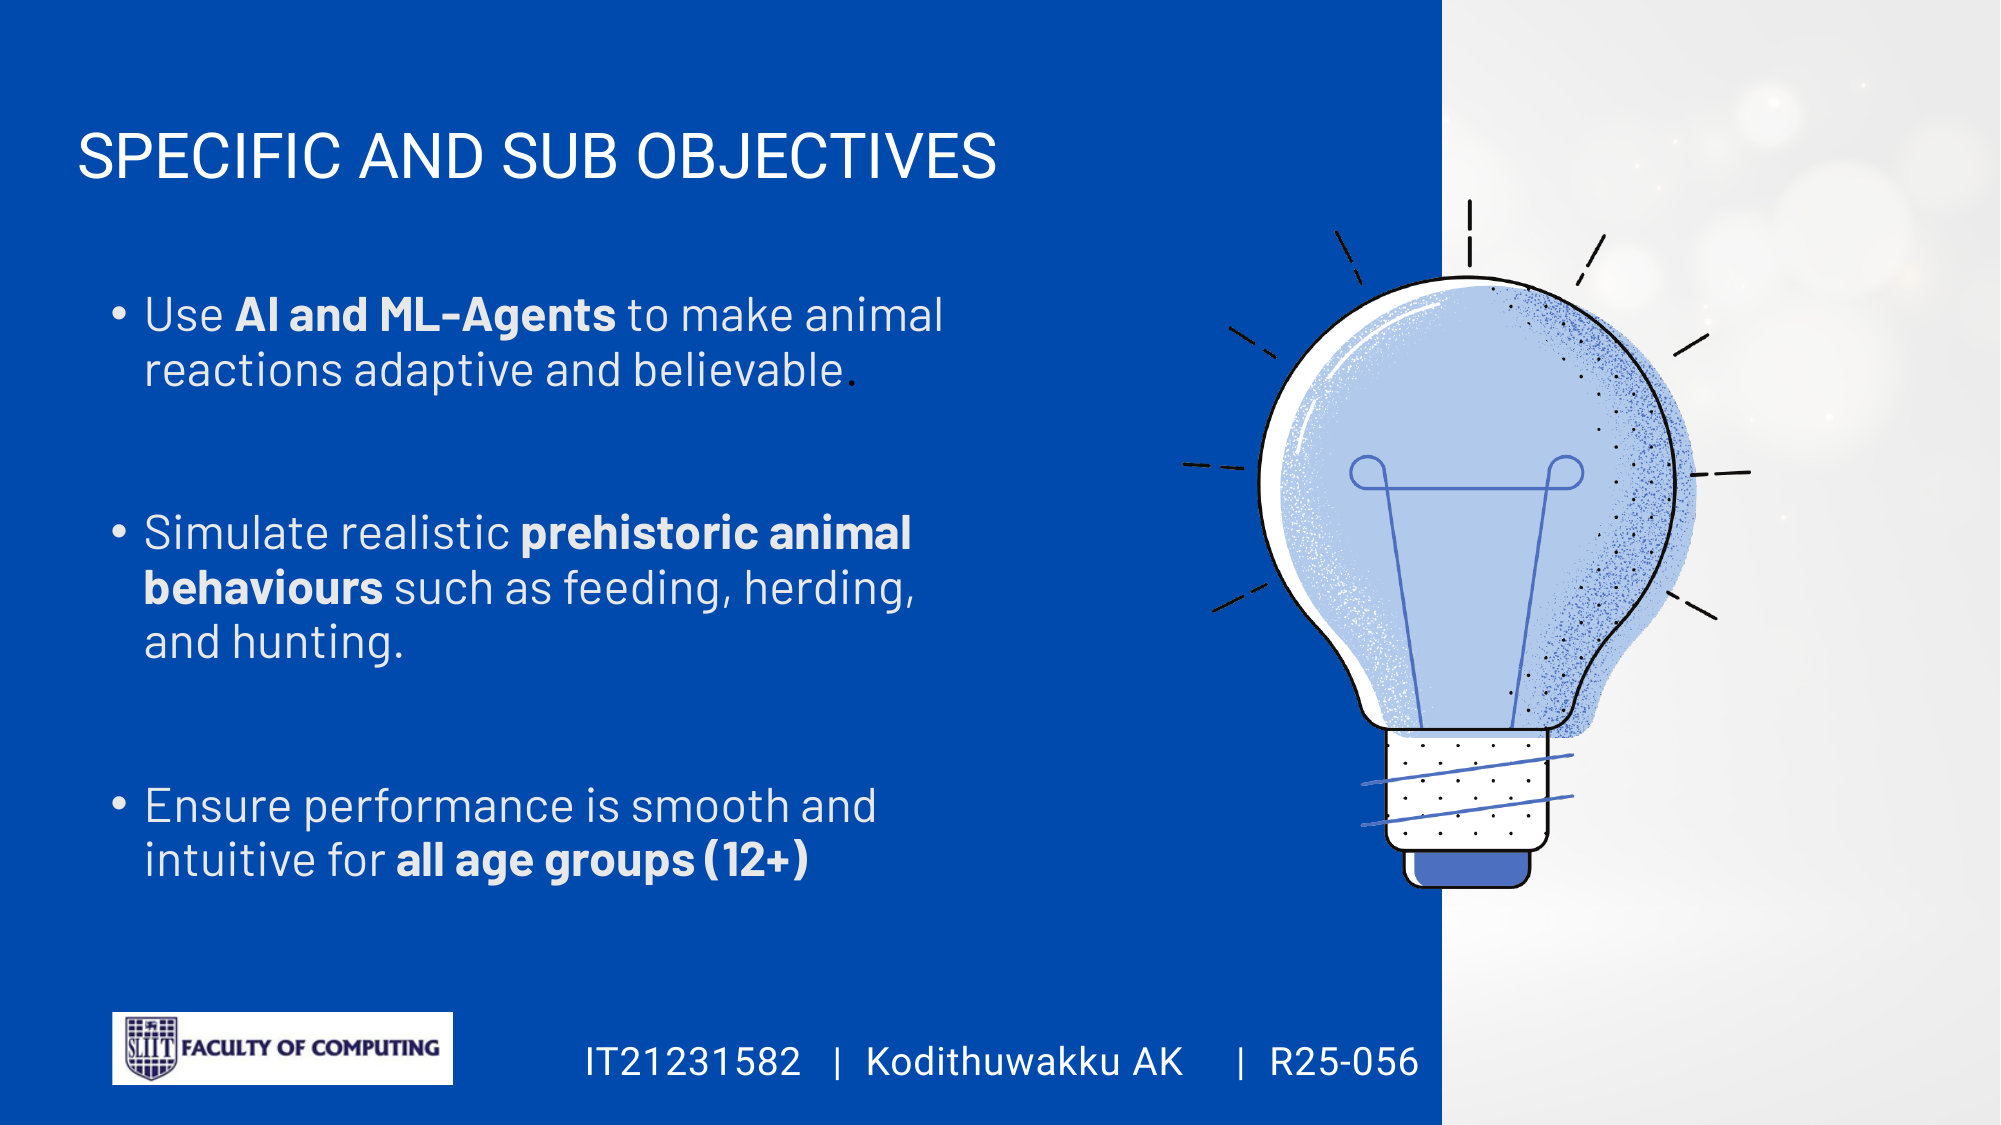

SPECIFIC AND SUB OBJECTIVES

Use AI and ML-Agents to make animal reactions adaptive and believable.

Simulate realistic prehistoric animal behaviours such as feeding, herding, and hunting.

Ensure performance is smooth and intuitive for all age groups (12+)

Kodithuwakku AK
R25-056
IT21231582
|
|